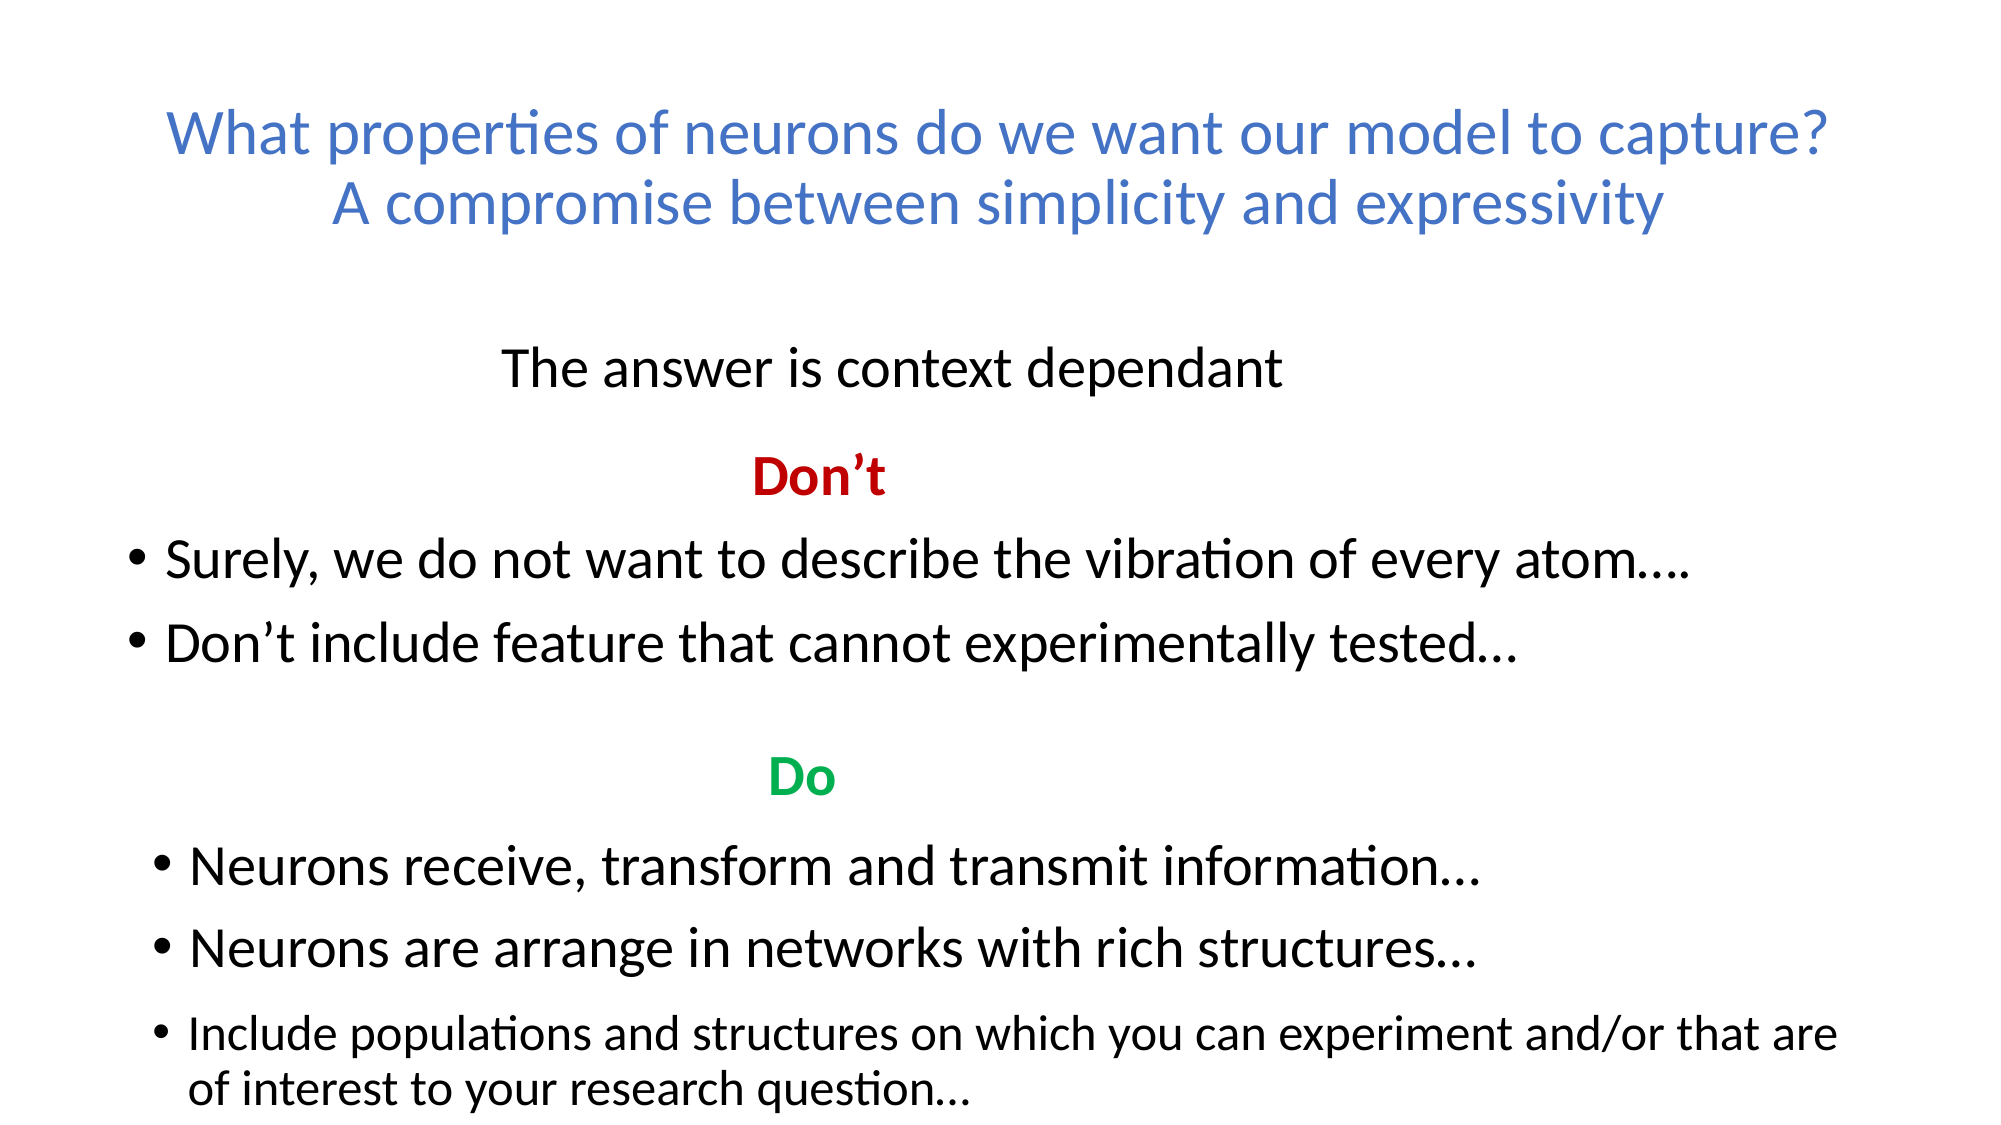

# What properties of neurons do we want our model to capture? A compromise between simplicity and expressivity
The answer is context dependant
Don’t
Surely, we do not want to describe the vibration of every atom….
Don’t include feature that cannot experimentally tested…

Do
Neurons receive, transform and transmit information…
Neurons are arrange in networks with rich structures…
Include populations and structures on which you can experiment and/or that are of interest to your research question…